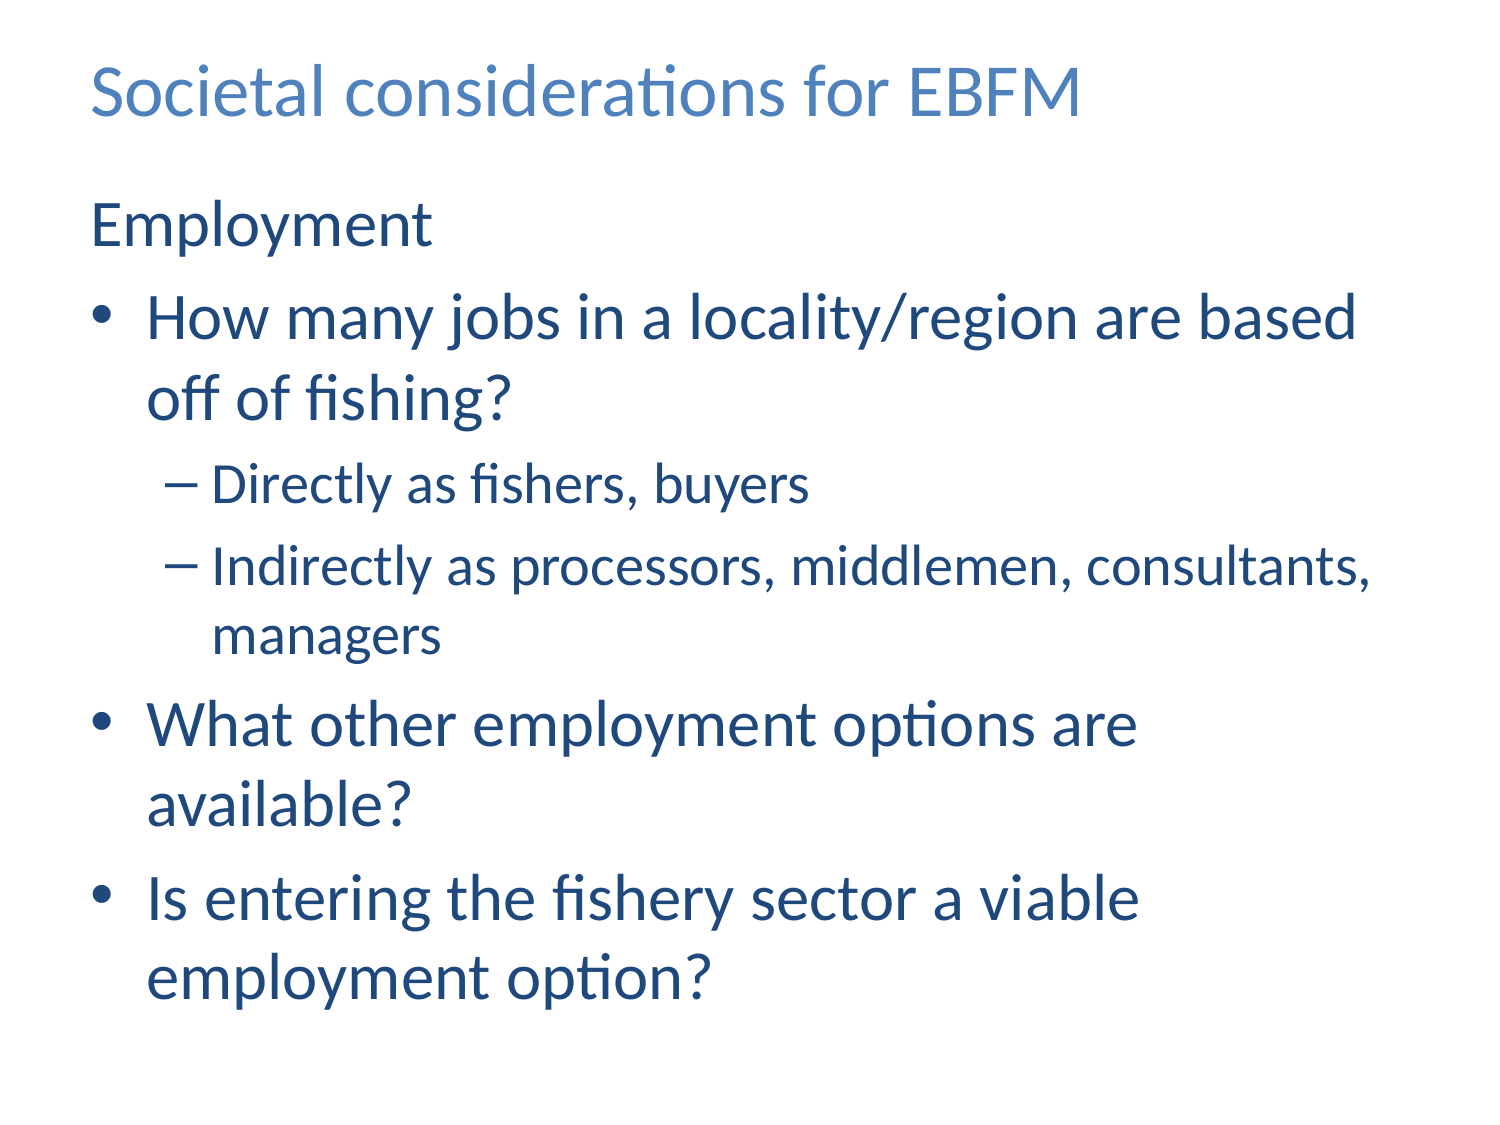

# Societal considerations for EBFM
Employment
How many jobs in a locality/region are based off of fishing?
Directly as fishers, buyers
Indirectly as processors, middlemen, consultants, managers
What other employment options are available?
Is entering the fishery sector a viable employment option?